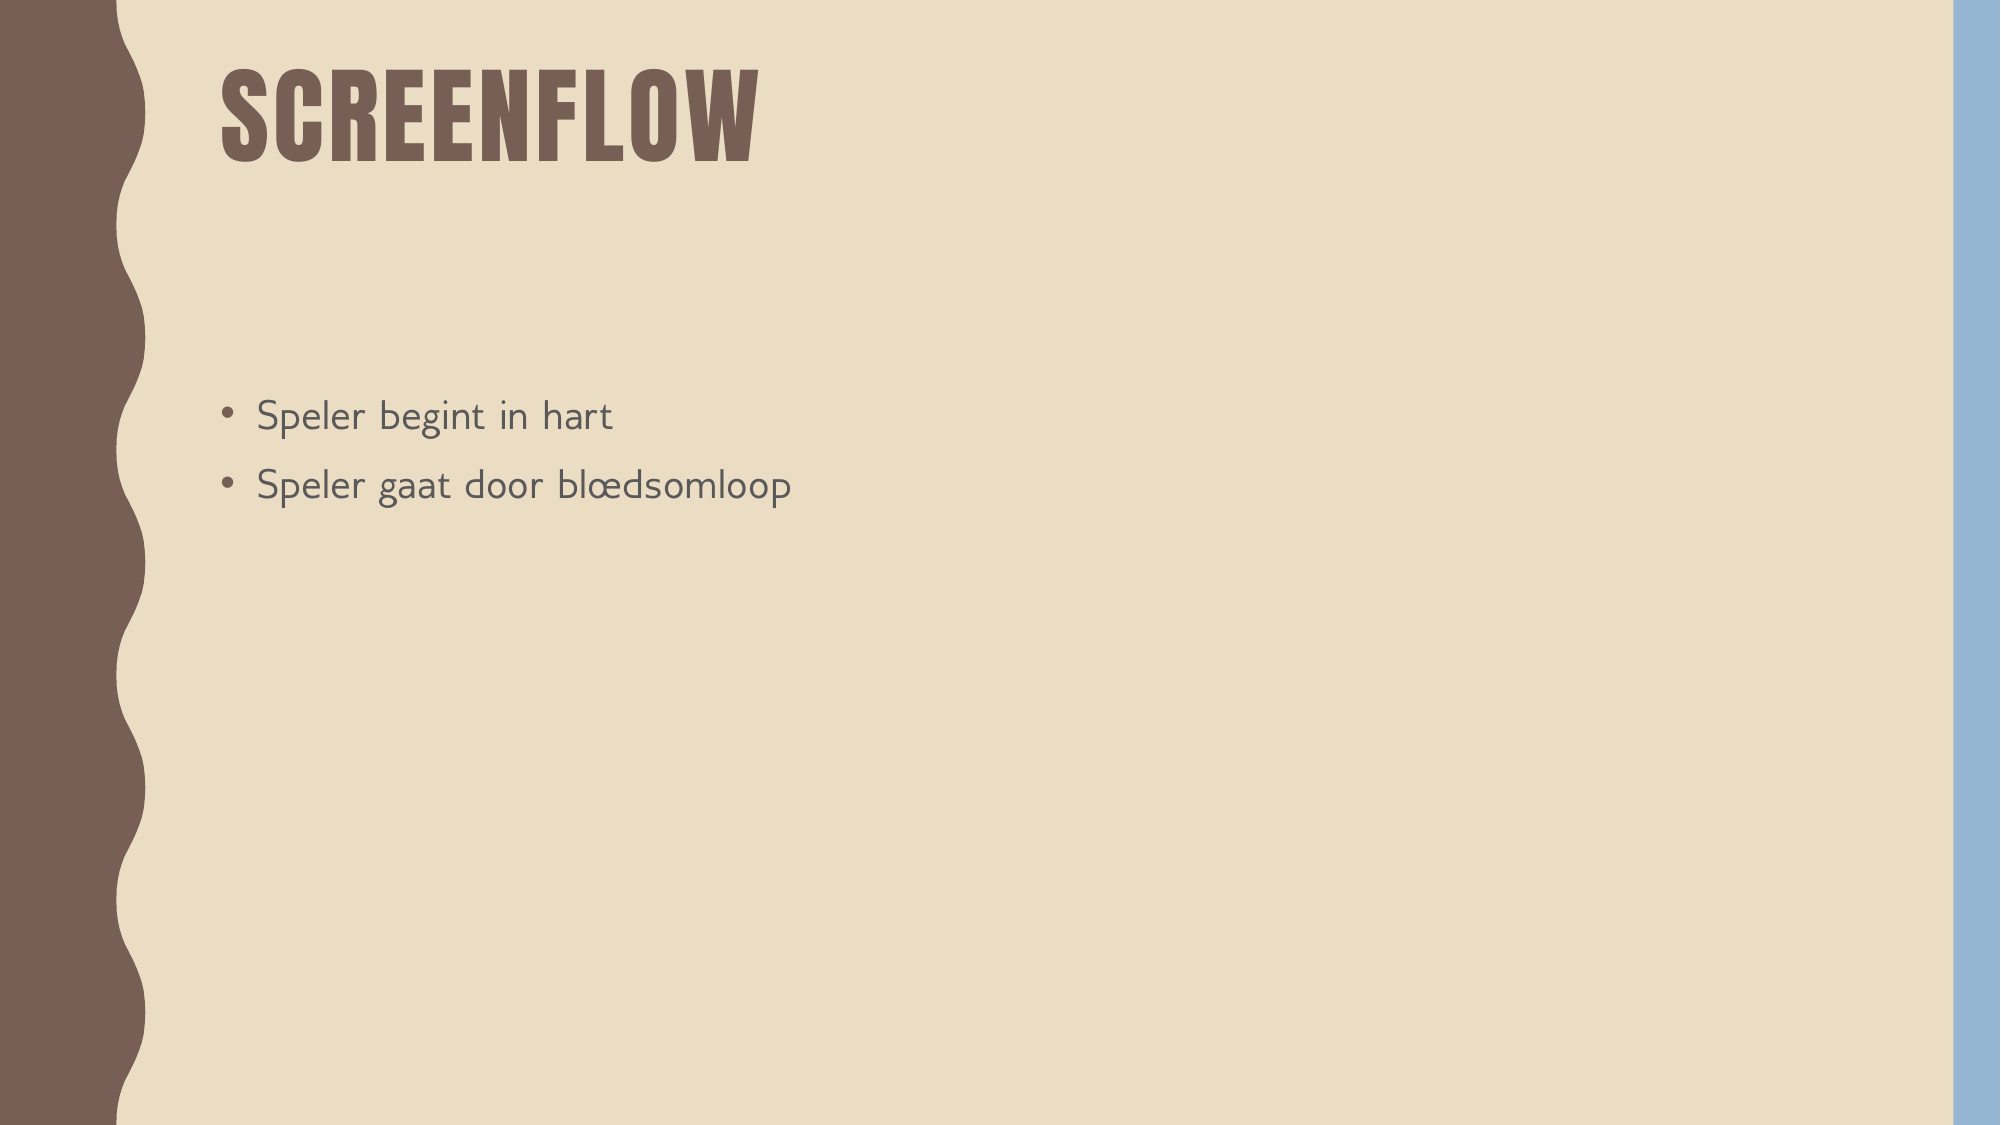

# Screenflow
Speler begint in hart
Speler gaat door bloedsomloop